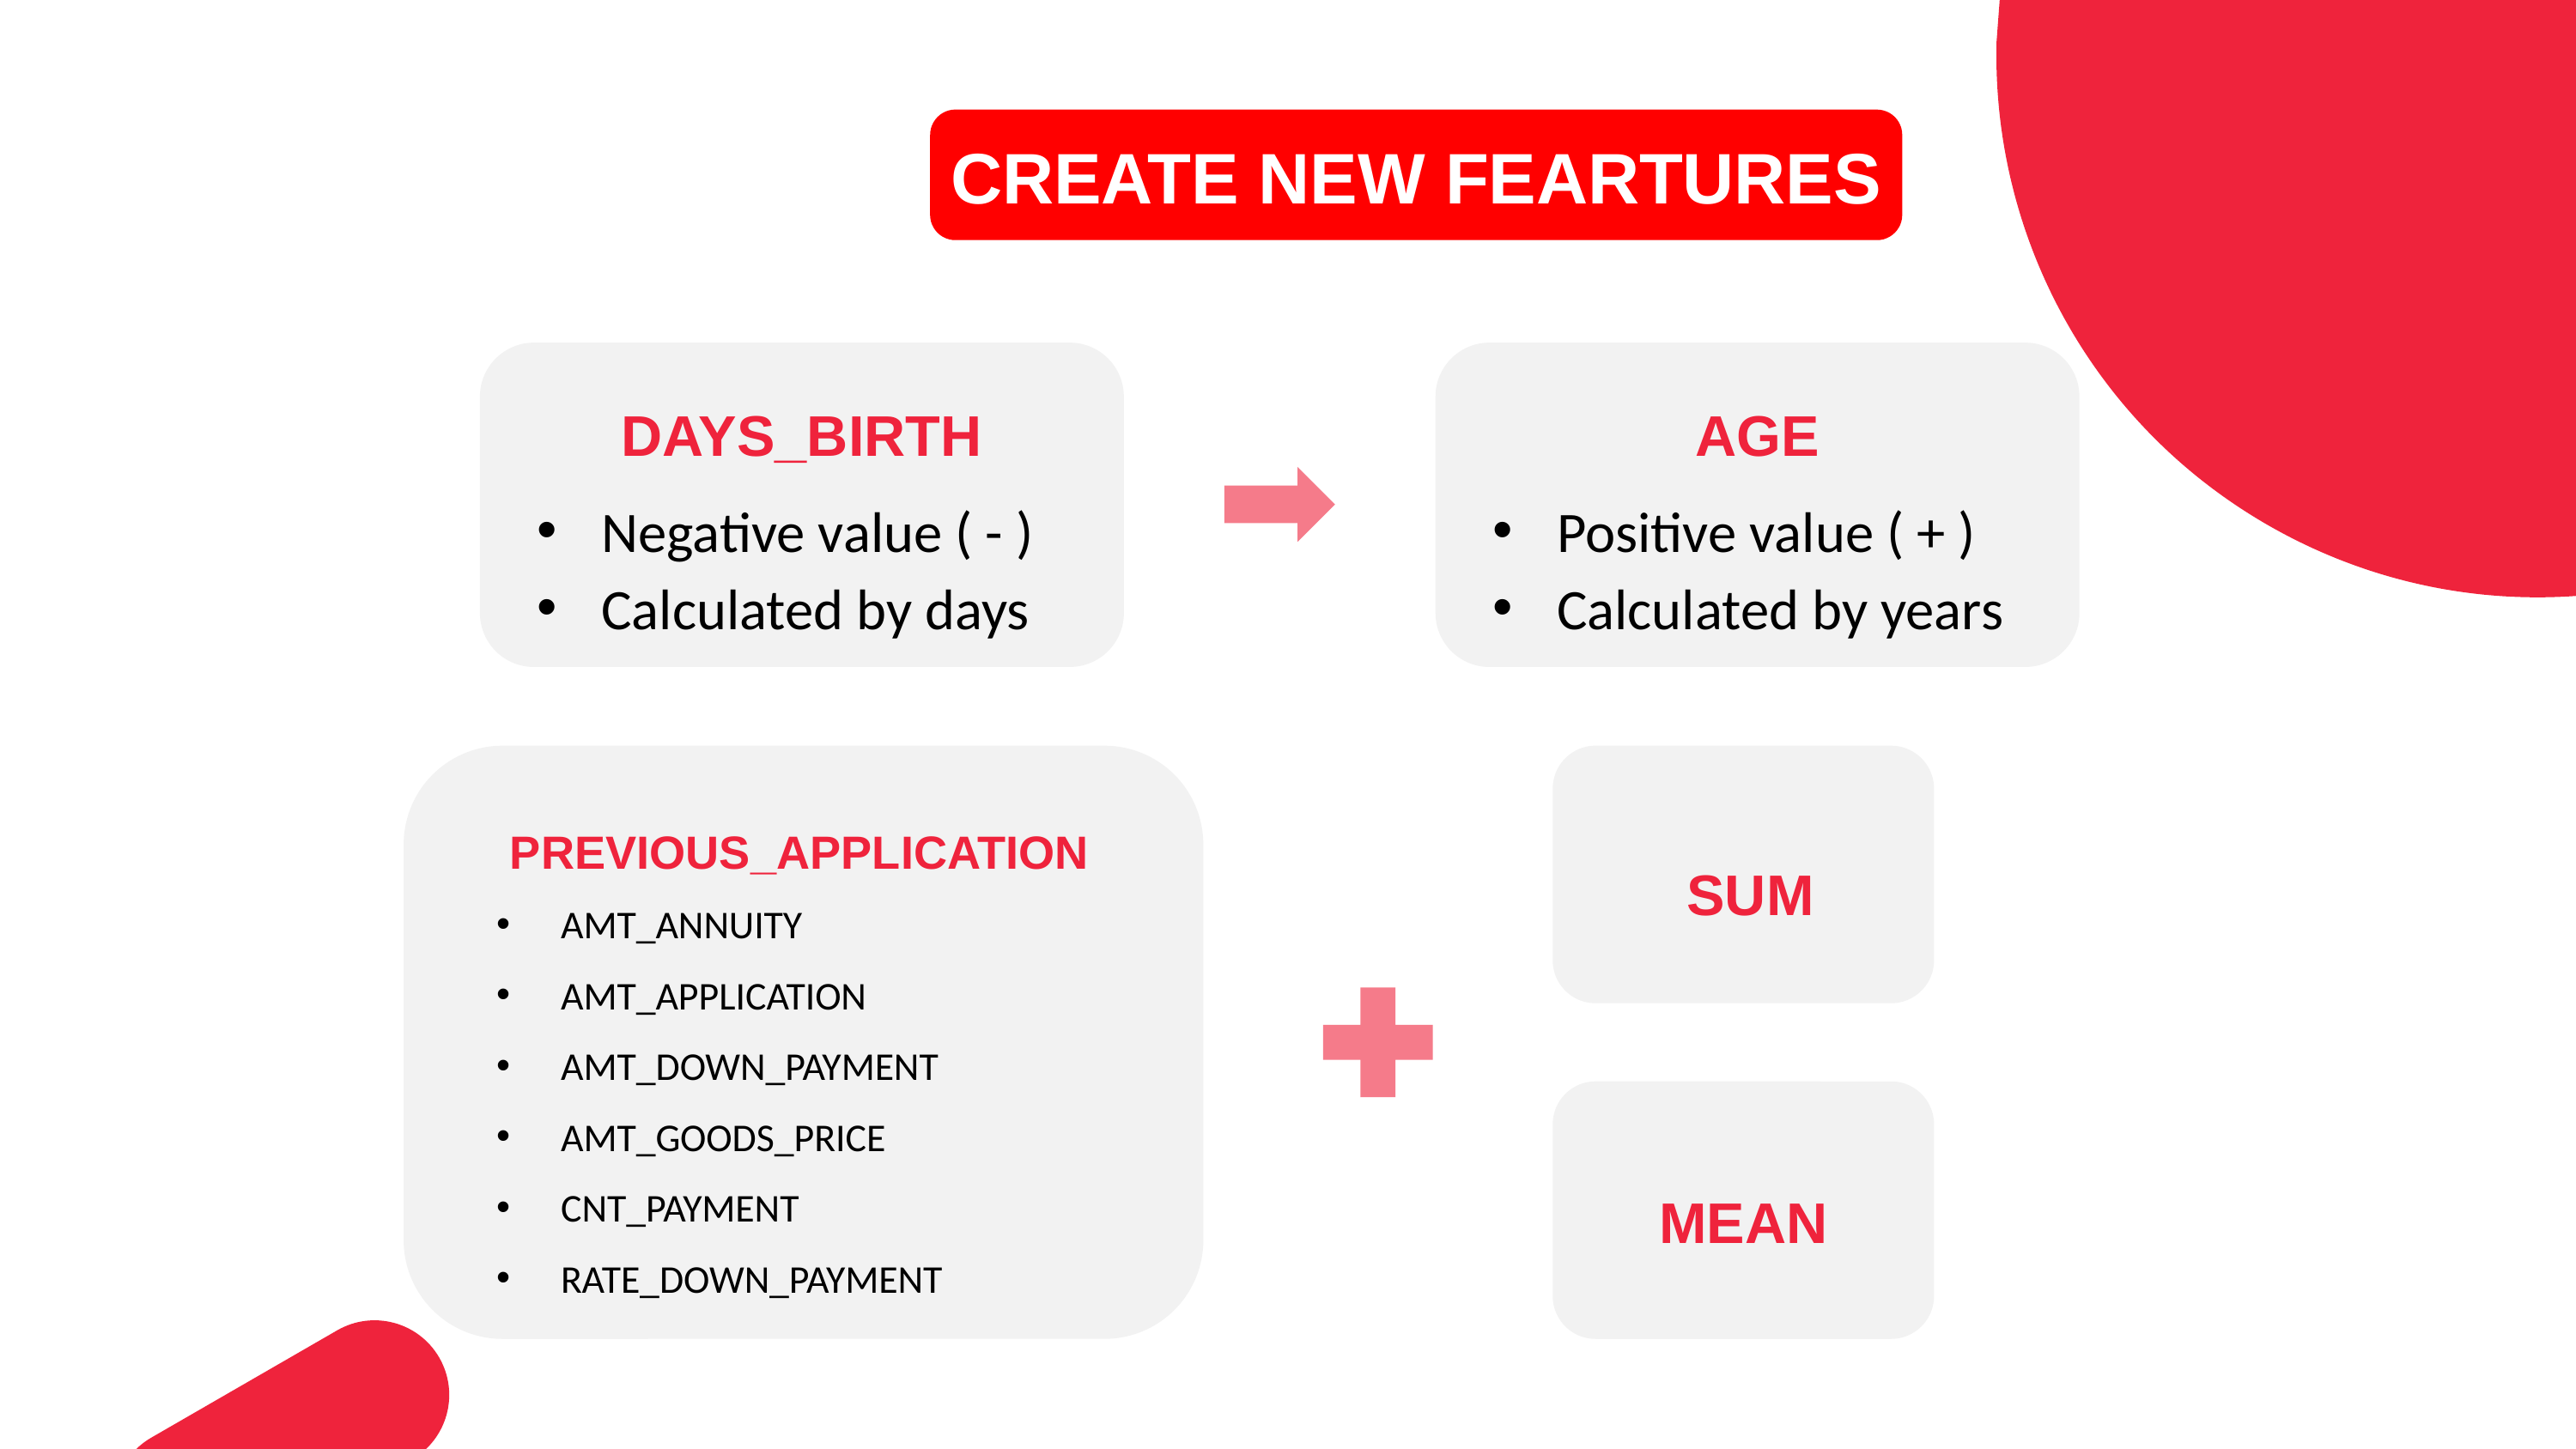

CREATE NEW FEARTURES

DAYS_BIRTH
AGE

Negative value ( - )
Calculated by days
Positive value ( + )
Calculated by years

PREVIOUS_APPLICATION
SUM
AMT_ANNUITY
AMT_APPLICATION
AMT_DOWN_PAYMENT
AMT_GOODS_PRICE
CNT_PAYMENT
RATE_DOWN_PAYMENT

MEAN